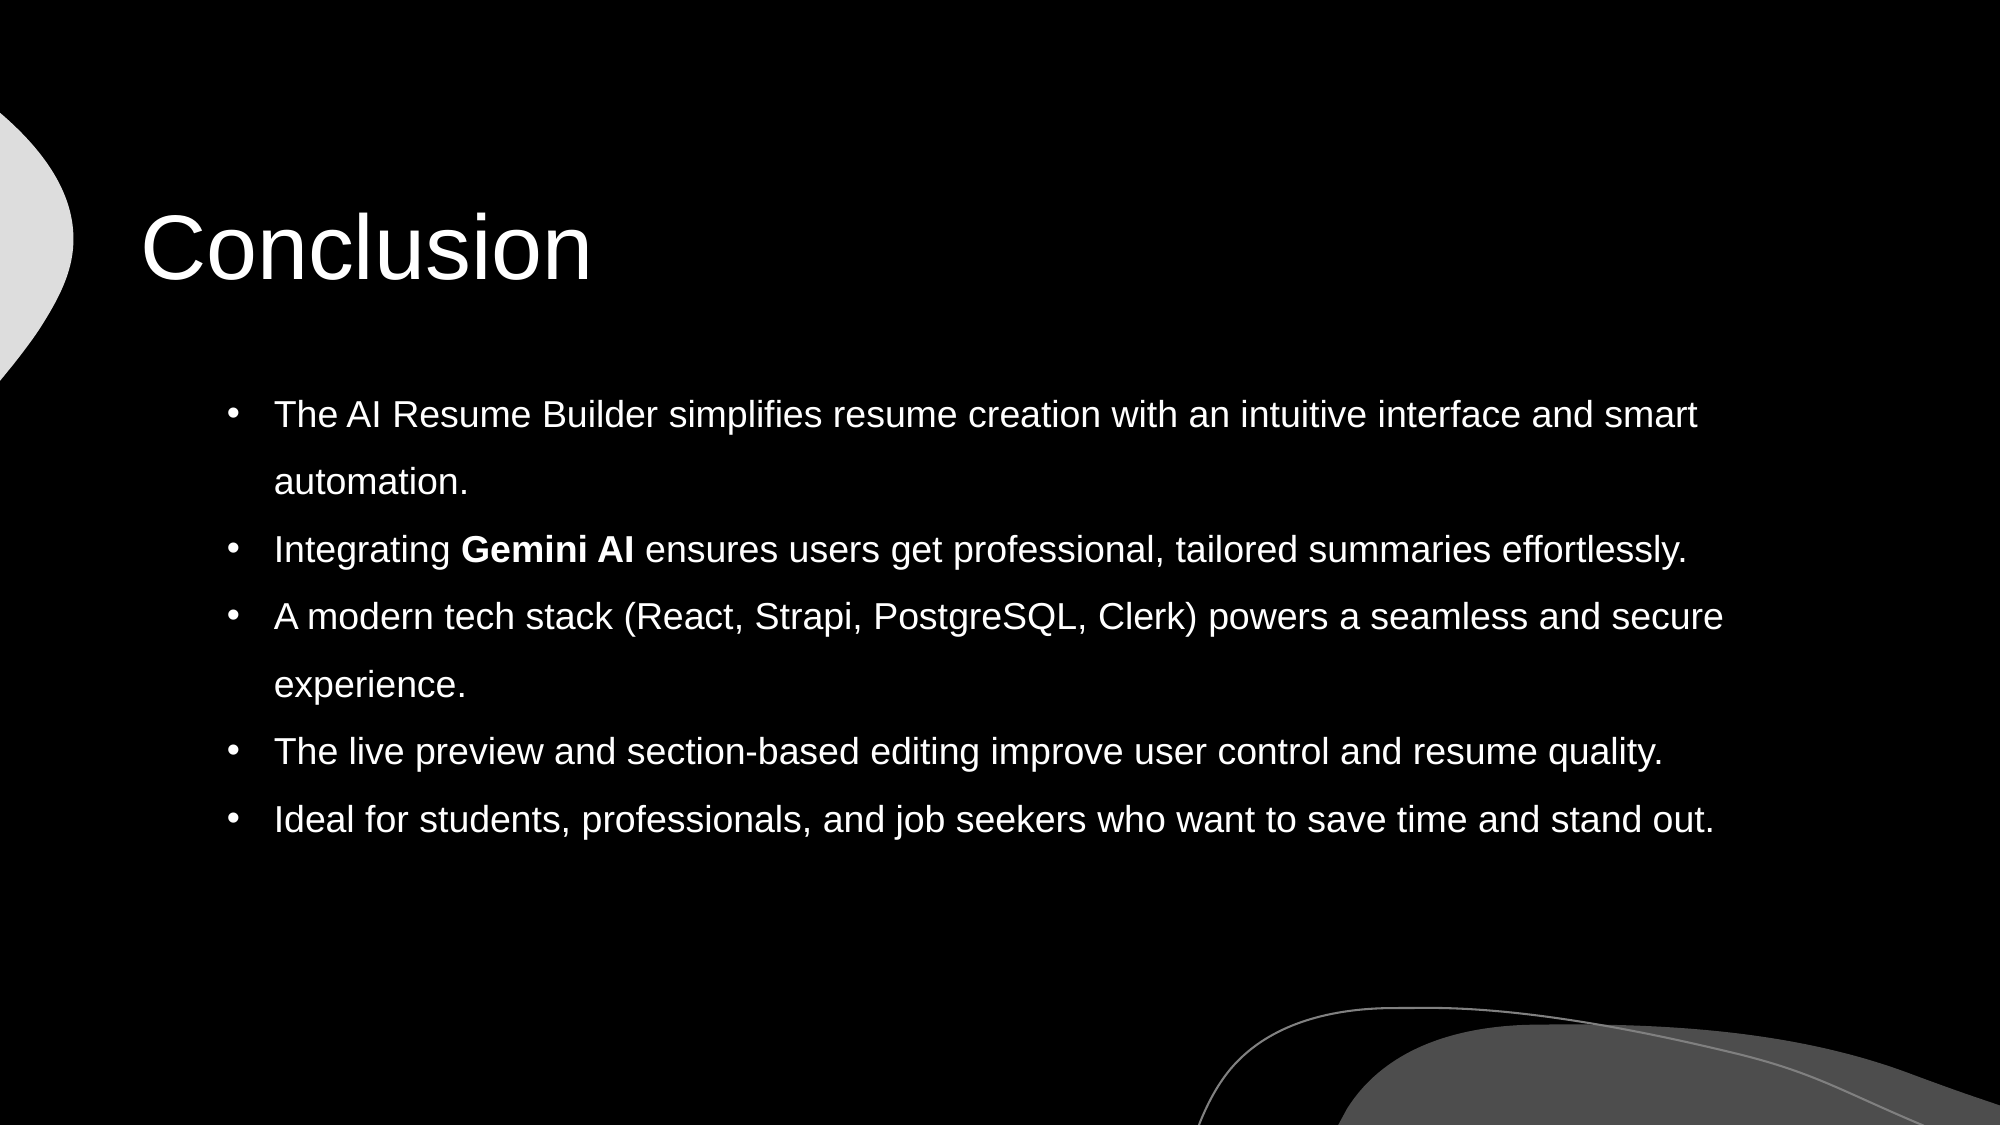

# Conclusion
The AI Resume Builder simplifies resume creation with an intuitive interface and smart automation.
Integrating Gemini AI ensures users get professional, tailored summaries effortlessly.
A modern tech stack (React, Strapi, PostgreSQL, Clerk) powers a seamless and secure experience.
The live preview and section-based editing improve user control and resume quality.
Ideal for students, professionals, and job seekers who want to save time and stand out.